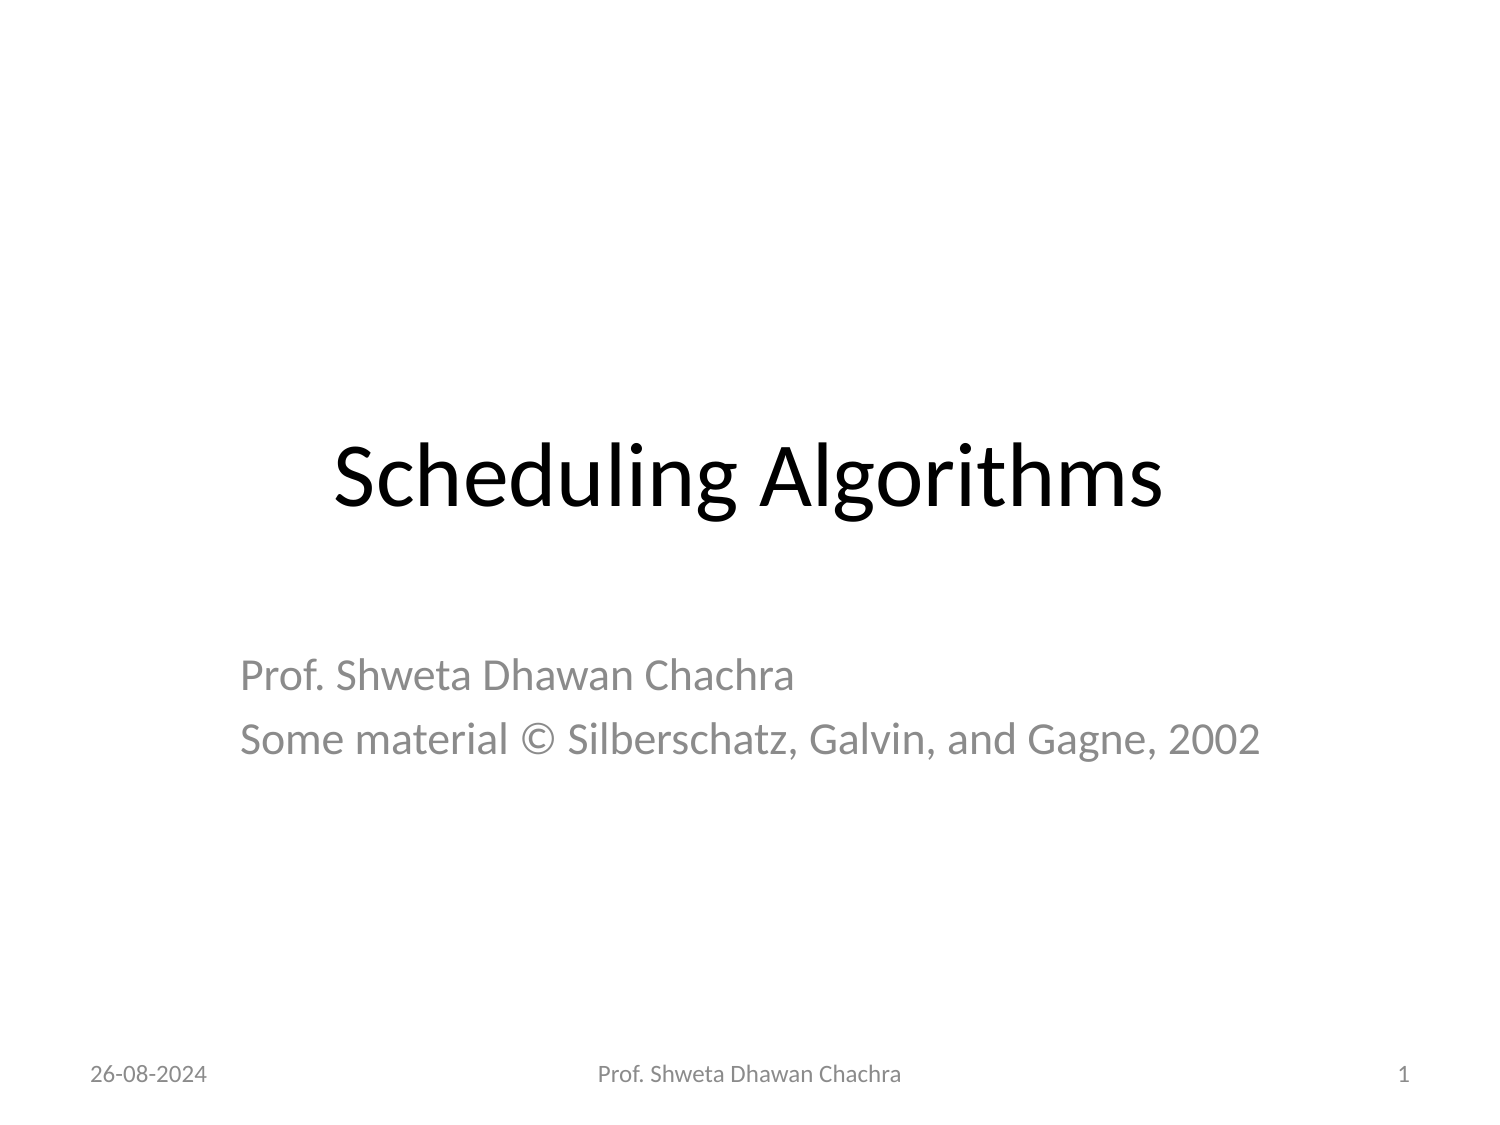

# Scheduling Algorithms
Prof. Shweta Dhawan Chachra
Some material © Silberschatz, Galvin, and Gagne, 2002

26-08-2024
Prof. Shweta Dhawan Chachra
1